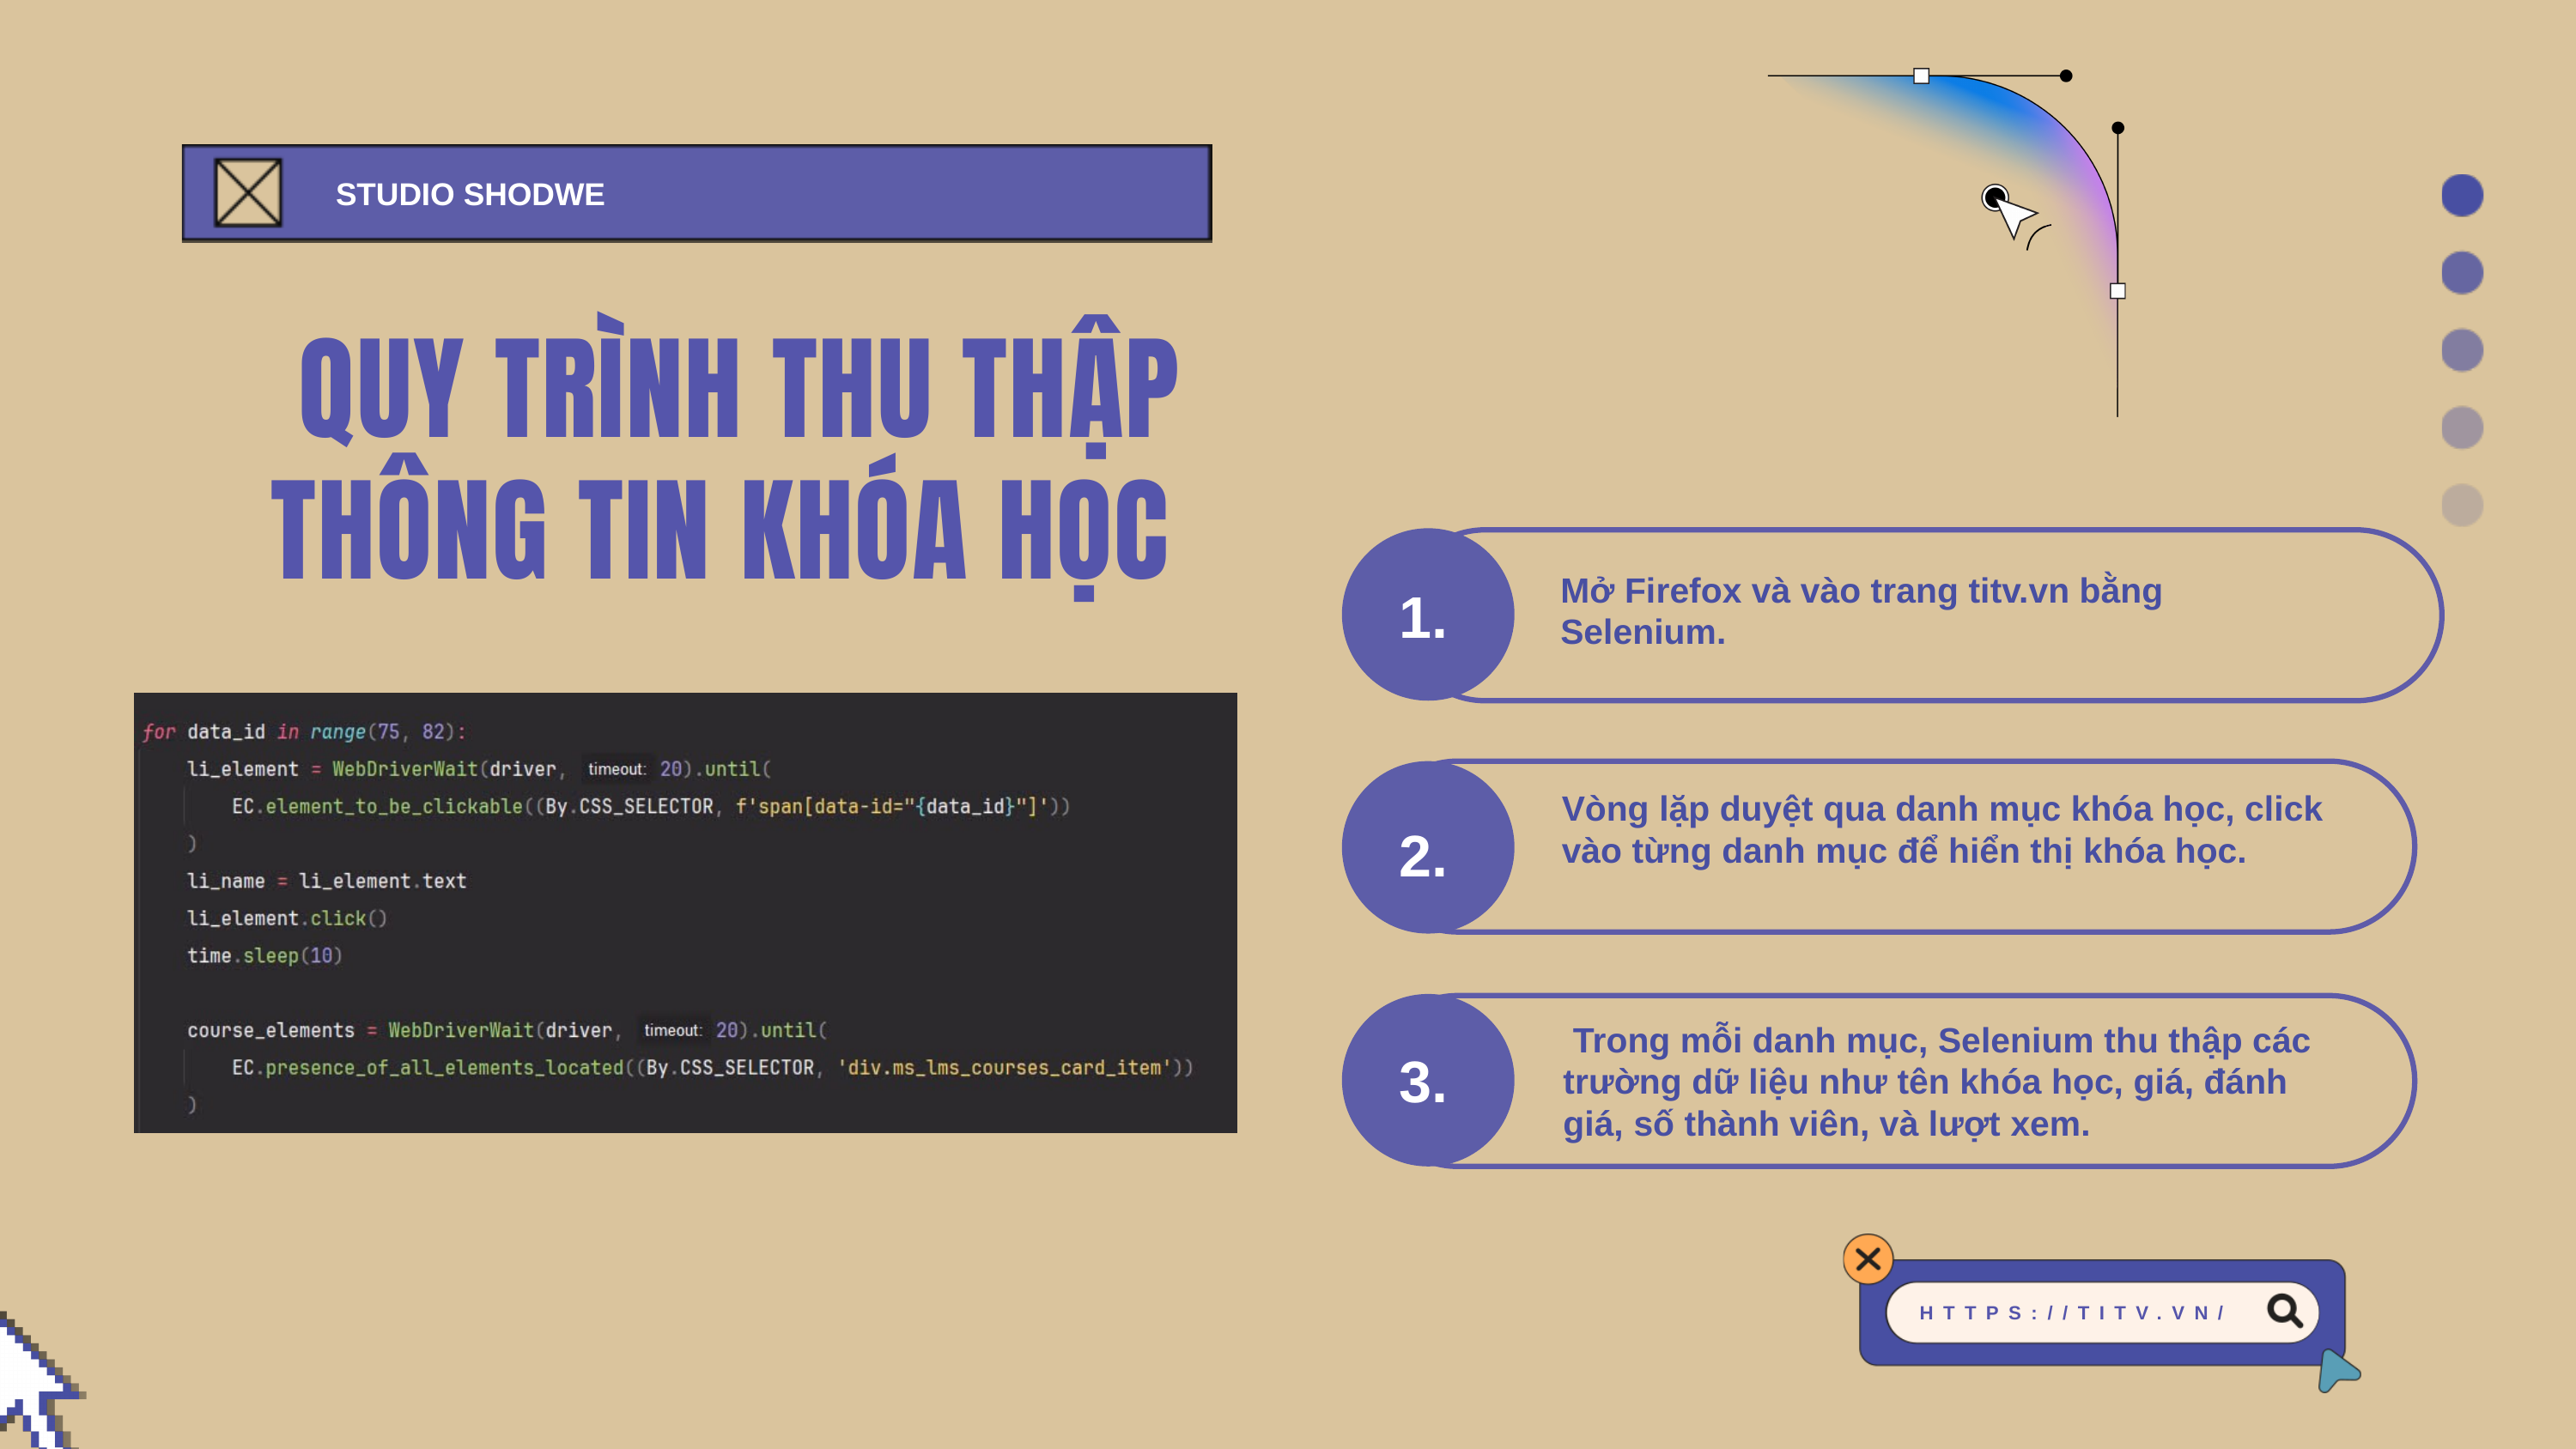

STUDIO SHODWE
 QUY TRÌNH THU THẬP THÔNG TIN KHÓA HỌC

Mở Firefox và vào trang titv.vn bằng Selenium.
1.

Vòng lặp duyệt qua danh mục khóa học, click vào từng danh mục để hiển thị khóa học.
2.

 Trong mỗi danh mục, Selenium thu thập các trường dữ liệu như tên khóa học, giá, đánh giá, số thành viên, và lượt xem.
3.

HTTPS://TITV.VN/